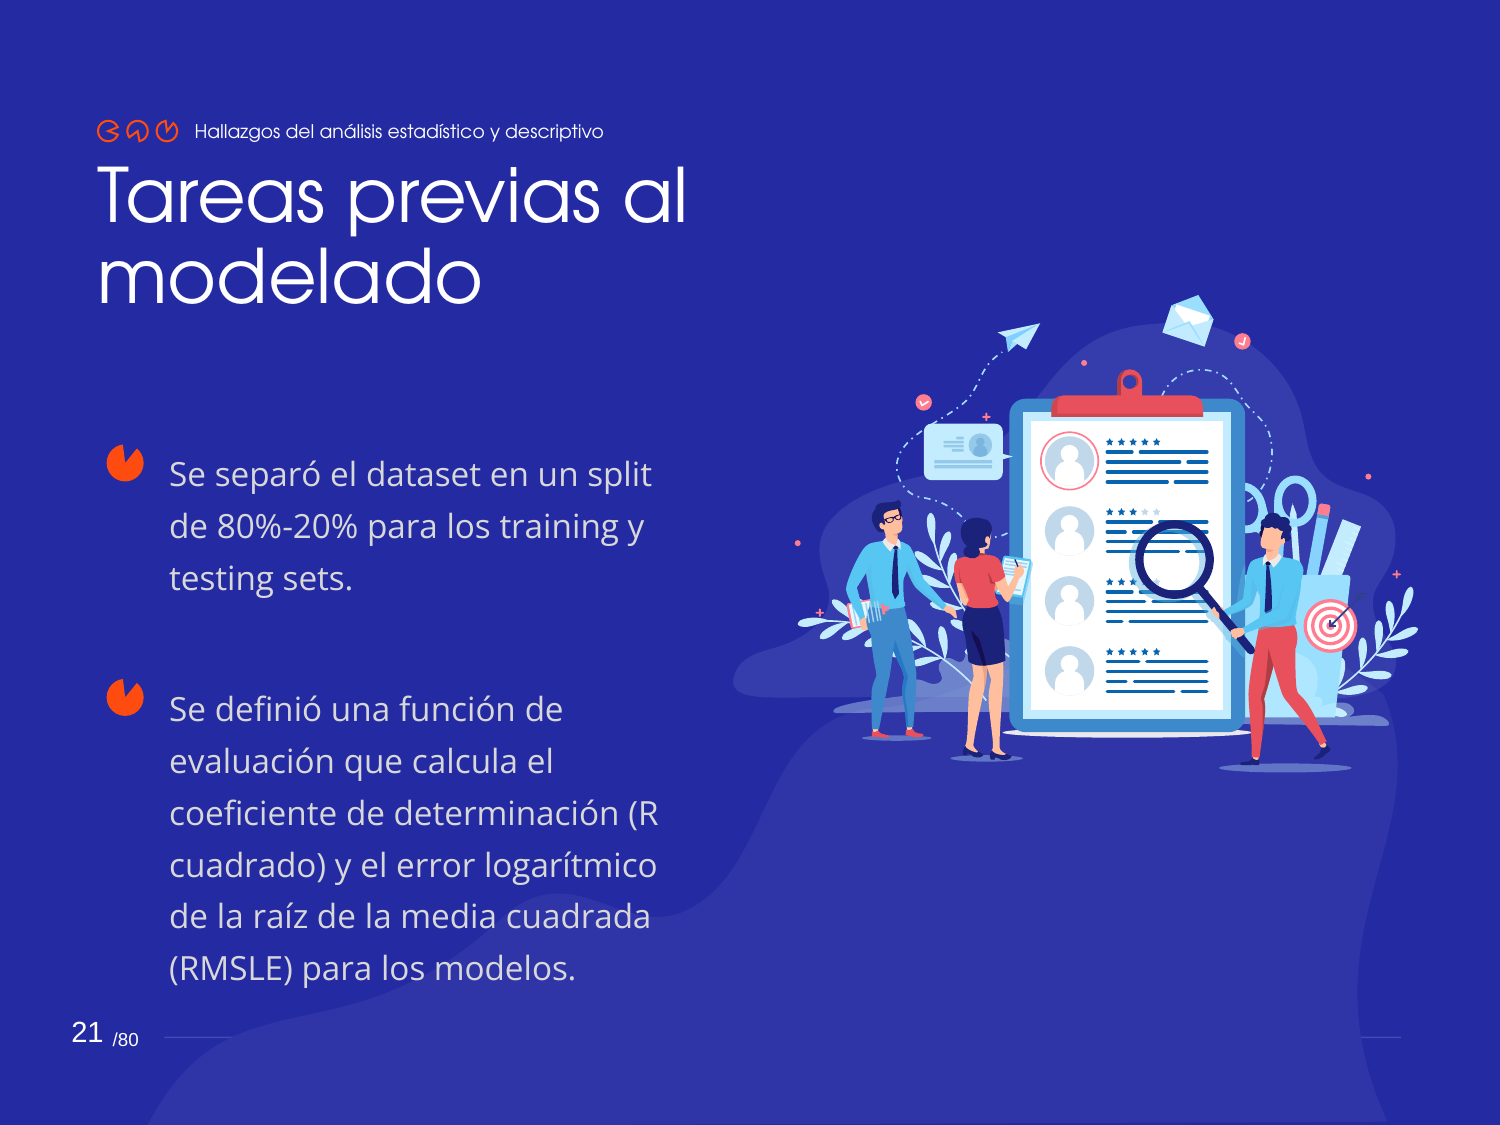

Hallazgos del análisis estadístico y descriptivo

Tareas previas al modelado

Se separó el dataset en un split de 80%-20% para los training y testing sets.

Se definió una función de evaluación que calcula el coeficiente de determinación (R cuadrado) y el error logarítmico de la raíz de la media cuadrada (RMSLE) para los modelos.